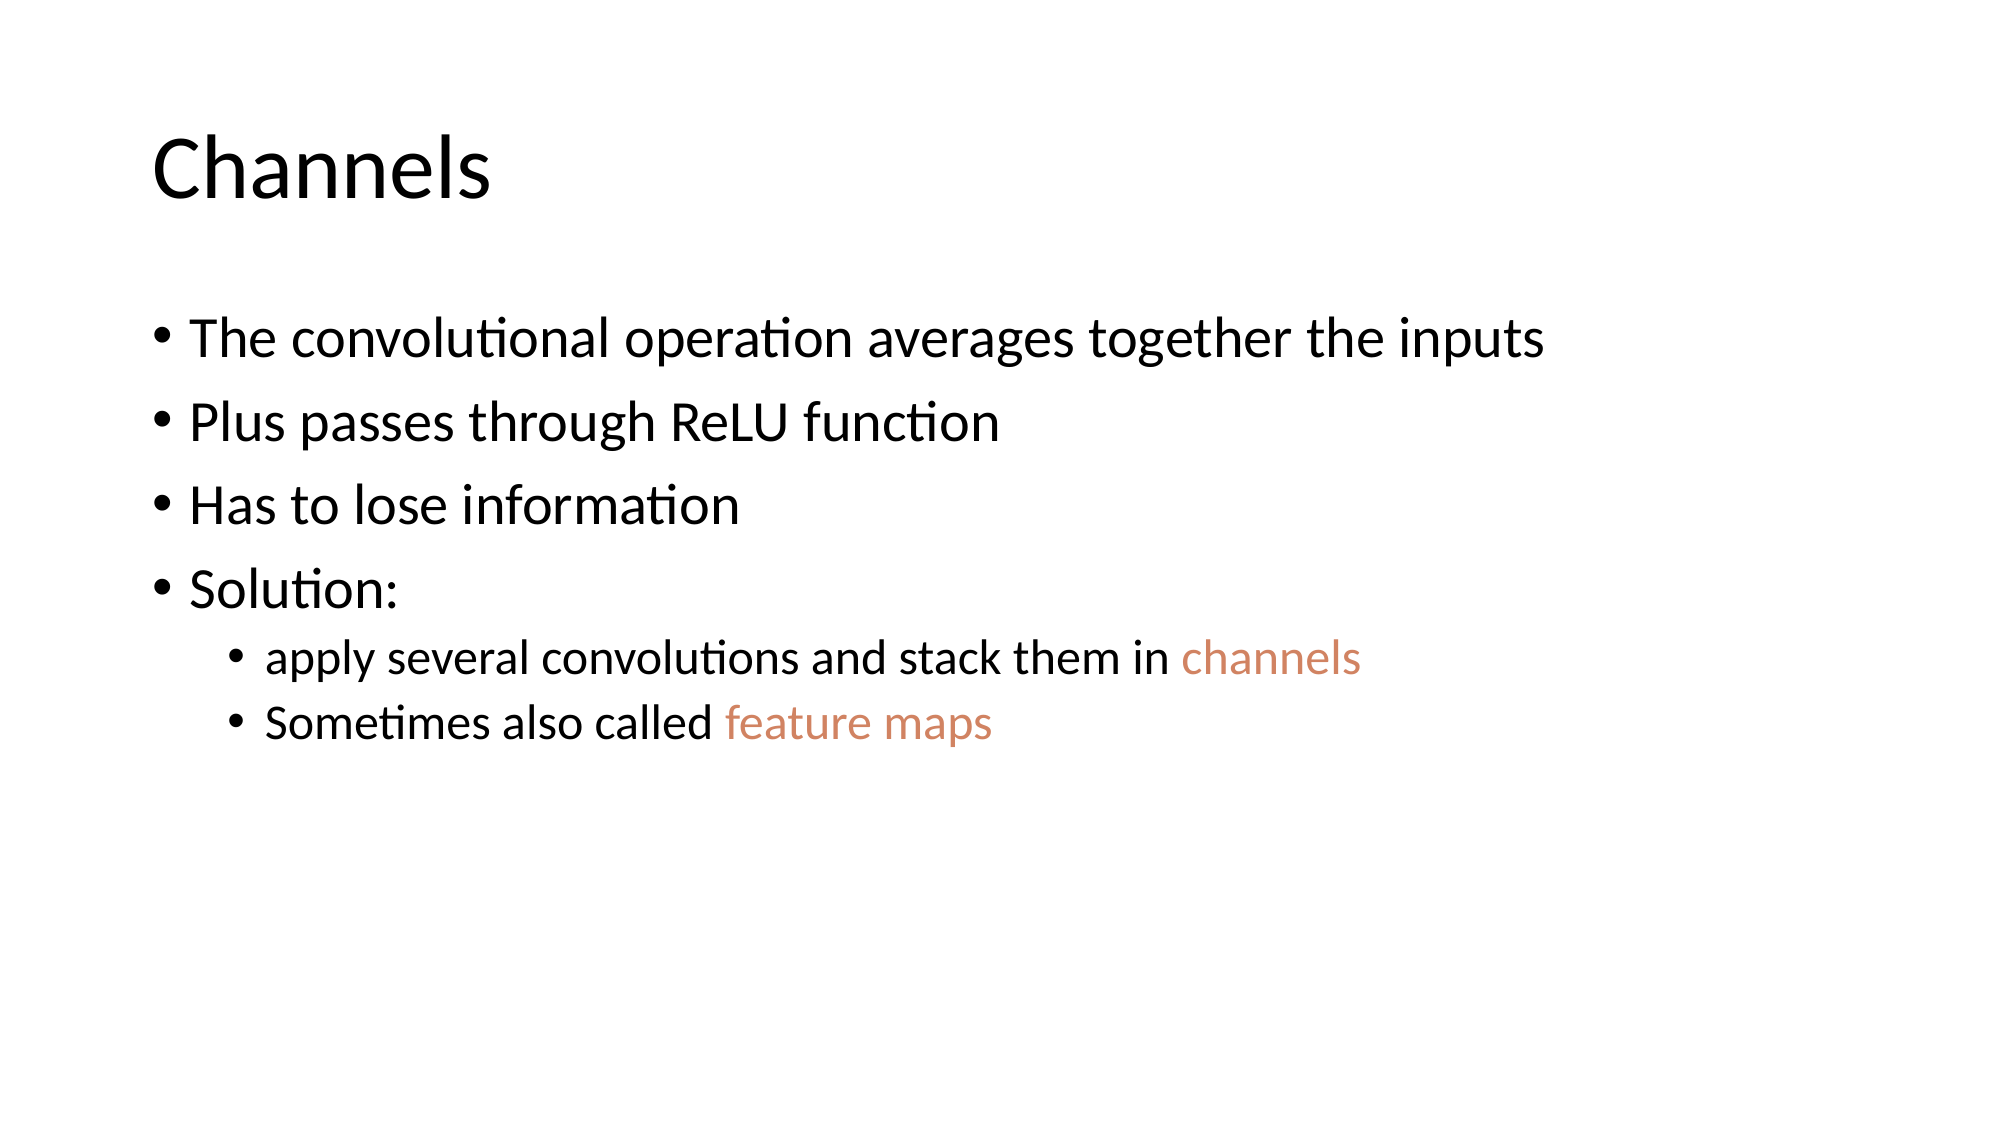

# Channels
The convolutional operation averages together the inputs
Plus passes through ReLU function
Has to lose information
Solution:
apply several convolutions and stack them in channels
Sometimes also called feature maps